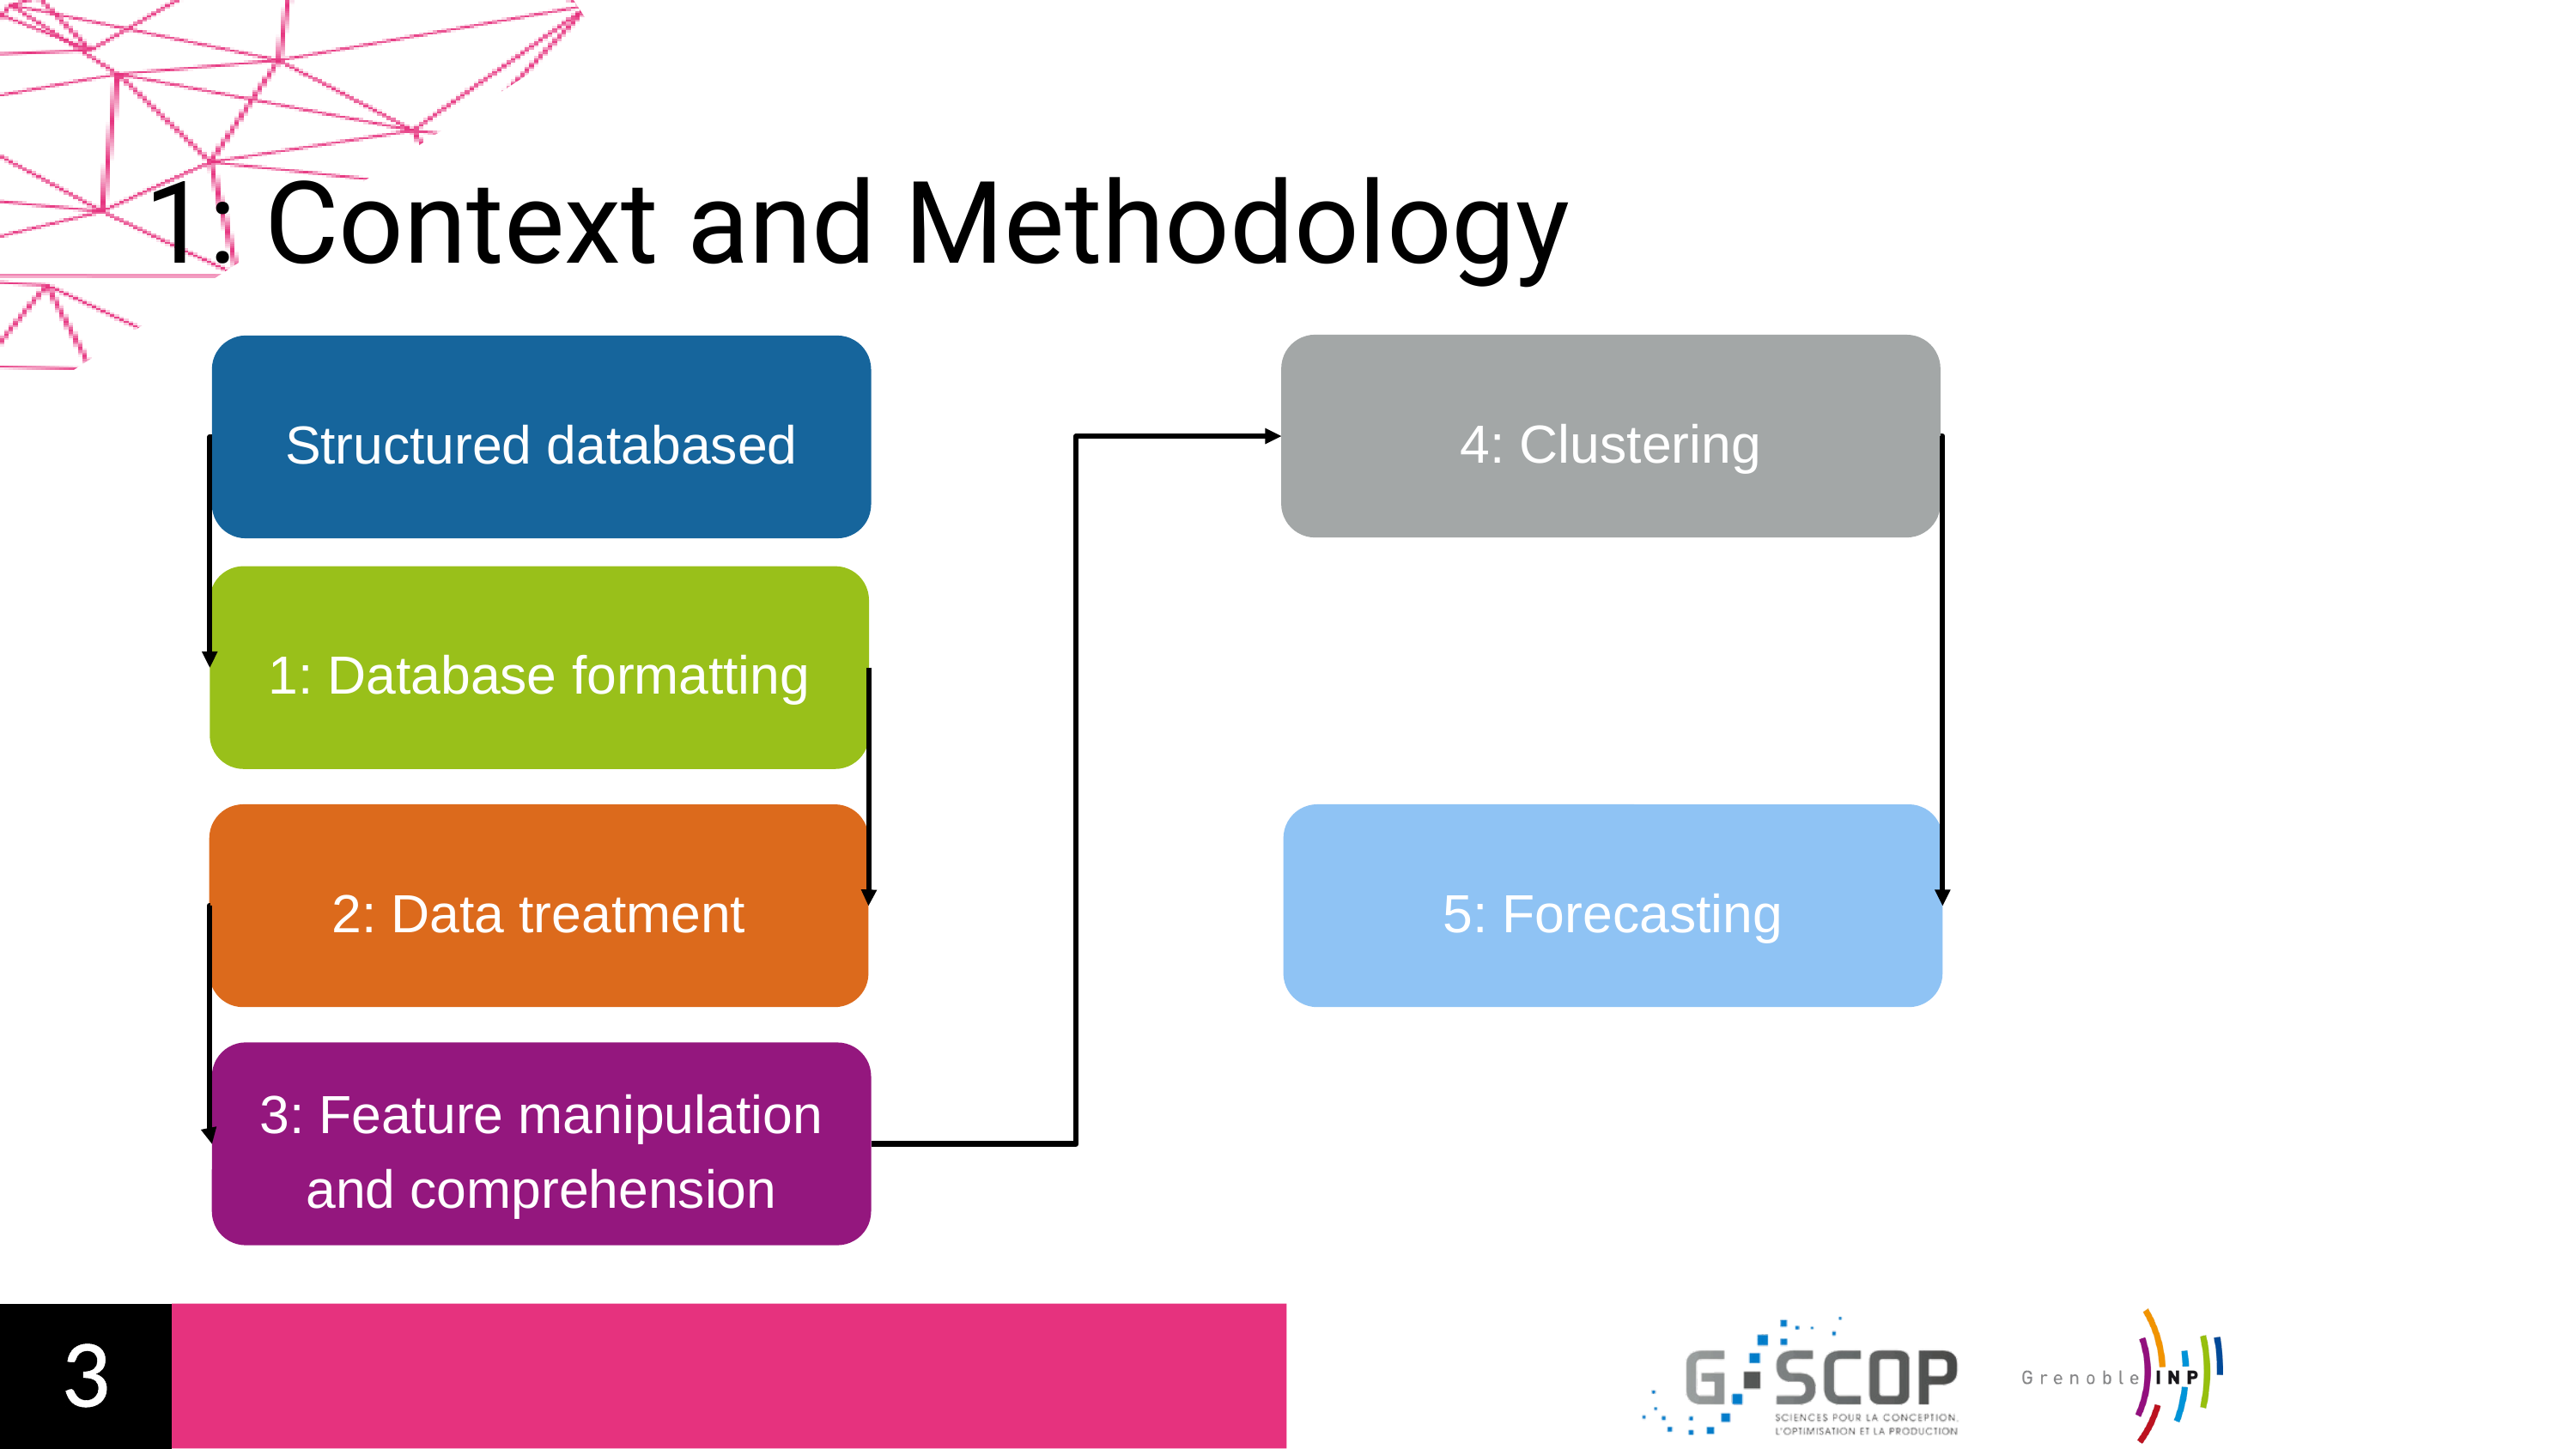

1: Context and Methodology
4: Clustering
Structured databased
1: Database formatting
5: Forecasting
2: Data treatment
3: Feature manipulation and comprehension
Daa treatment
3